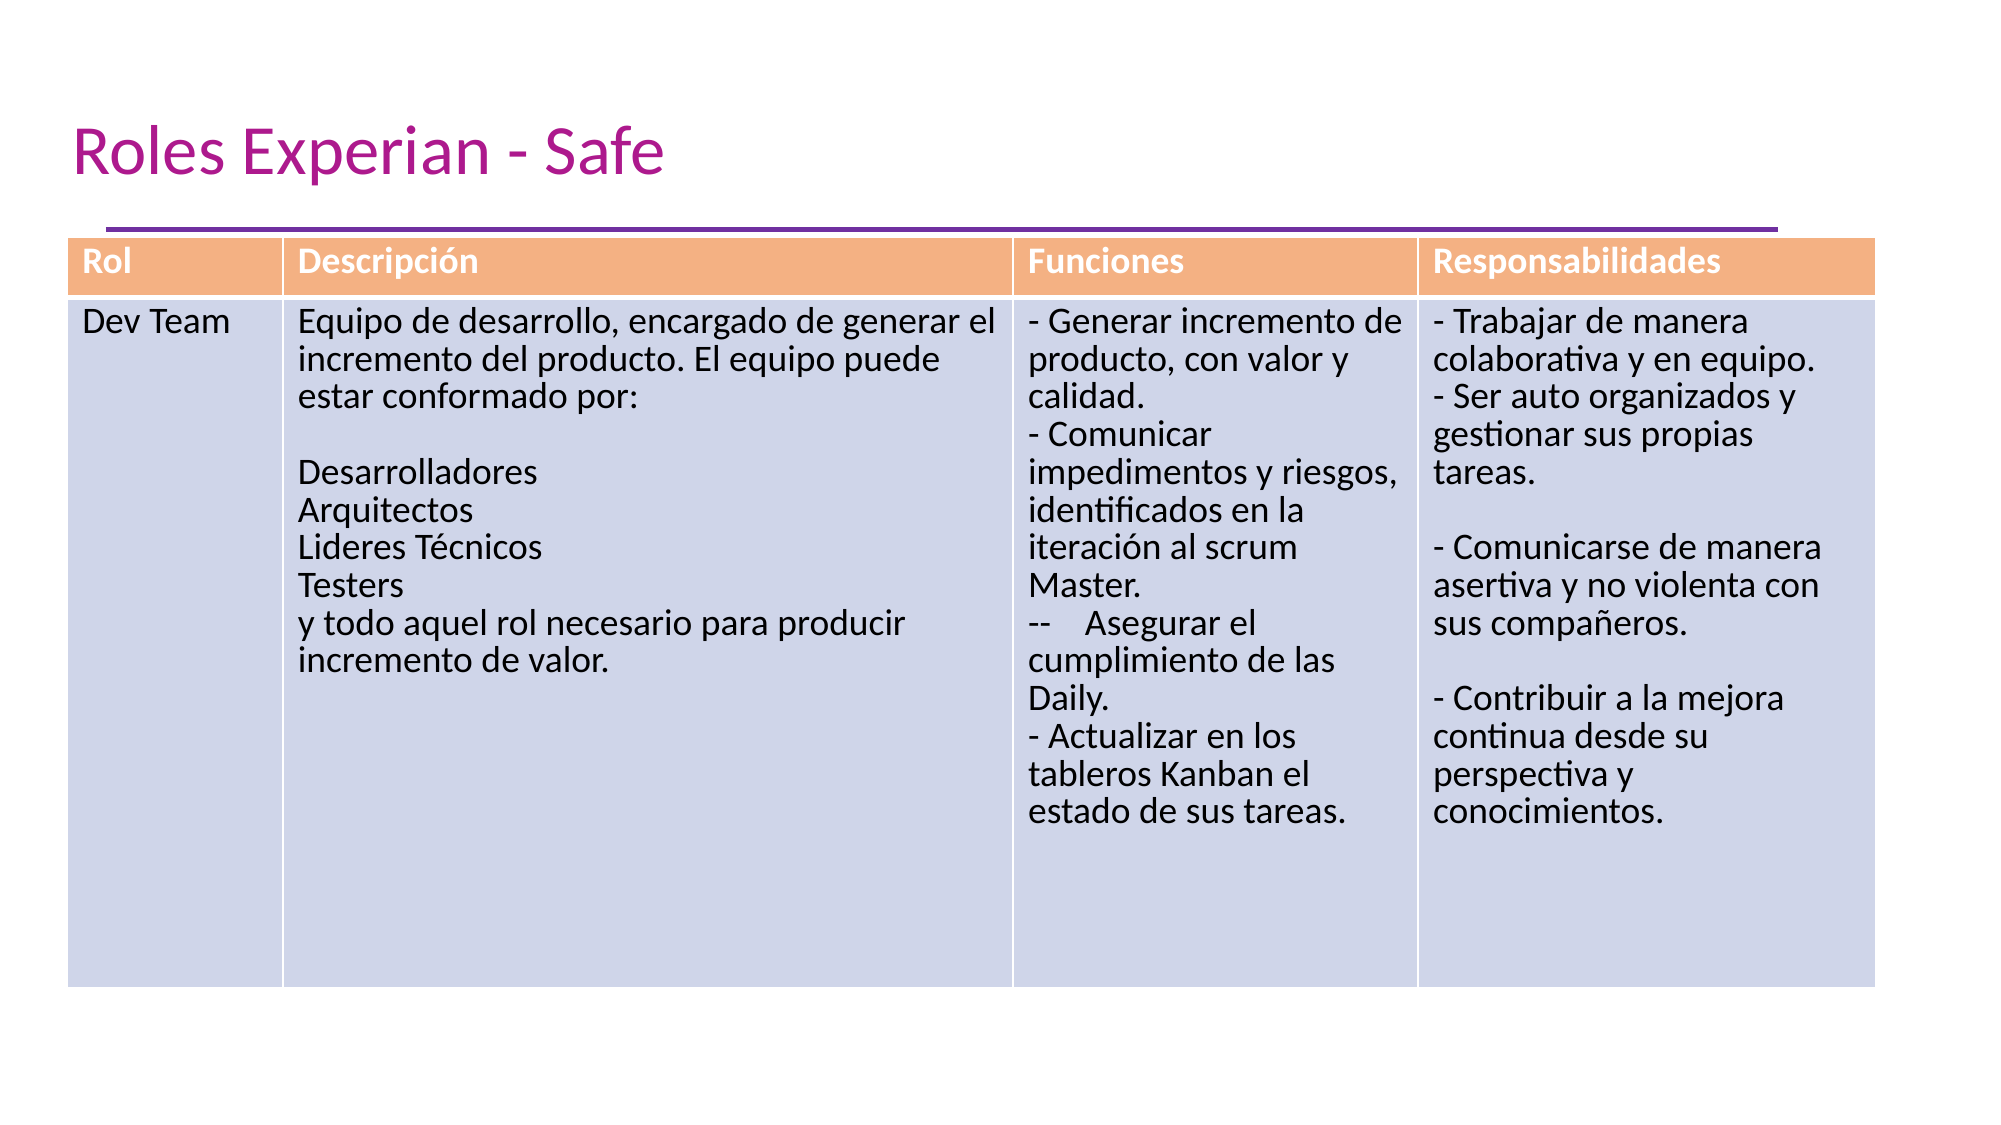

#
Roles Experian - Safe
| Rol | Descripción | Funciones | Responsabilidades |
| --- | --- | --- | --- |
| Dev Team | Equipo de desarrollo, encargado de generar el incremento del producto. El equipo puede estar conformado por: Desarrolladores Arquitectos Lideres Técnicos Testers y todo aquel rol necesario para producir incremento de valor. | - Generar incremento de producto, con valor y calidad. - Comunicar impedimentos y riesgos, identificados en la iteración al scrum Master. -- Asegurar el cumplimiento de las Daily. - Actualizar en los tableros Kanban el estado de sus tareas. | - Trabajar de manera colaborativa y en equipo. - Ser auto organizados y gestionar sus propias tareas. - Comunicarse de manera asertiva y no violenta con sus compañeros. - Contribuir a la mejora continua desde su perspectiva y conocimientos. |